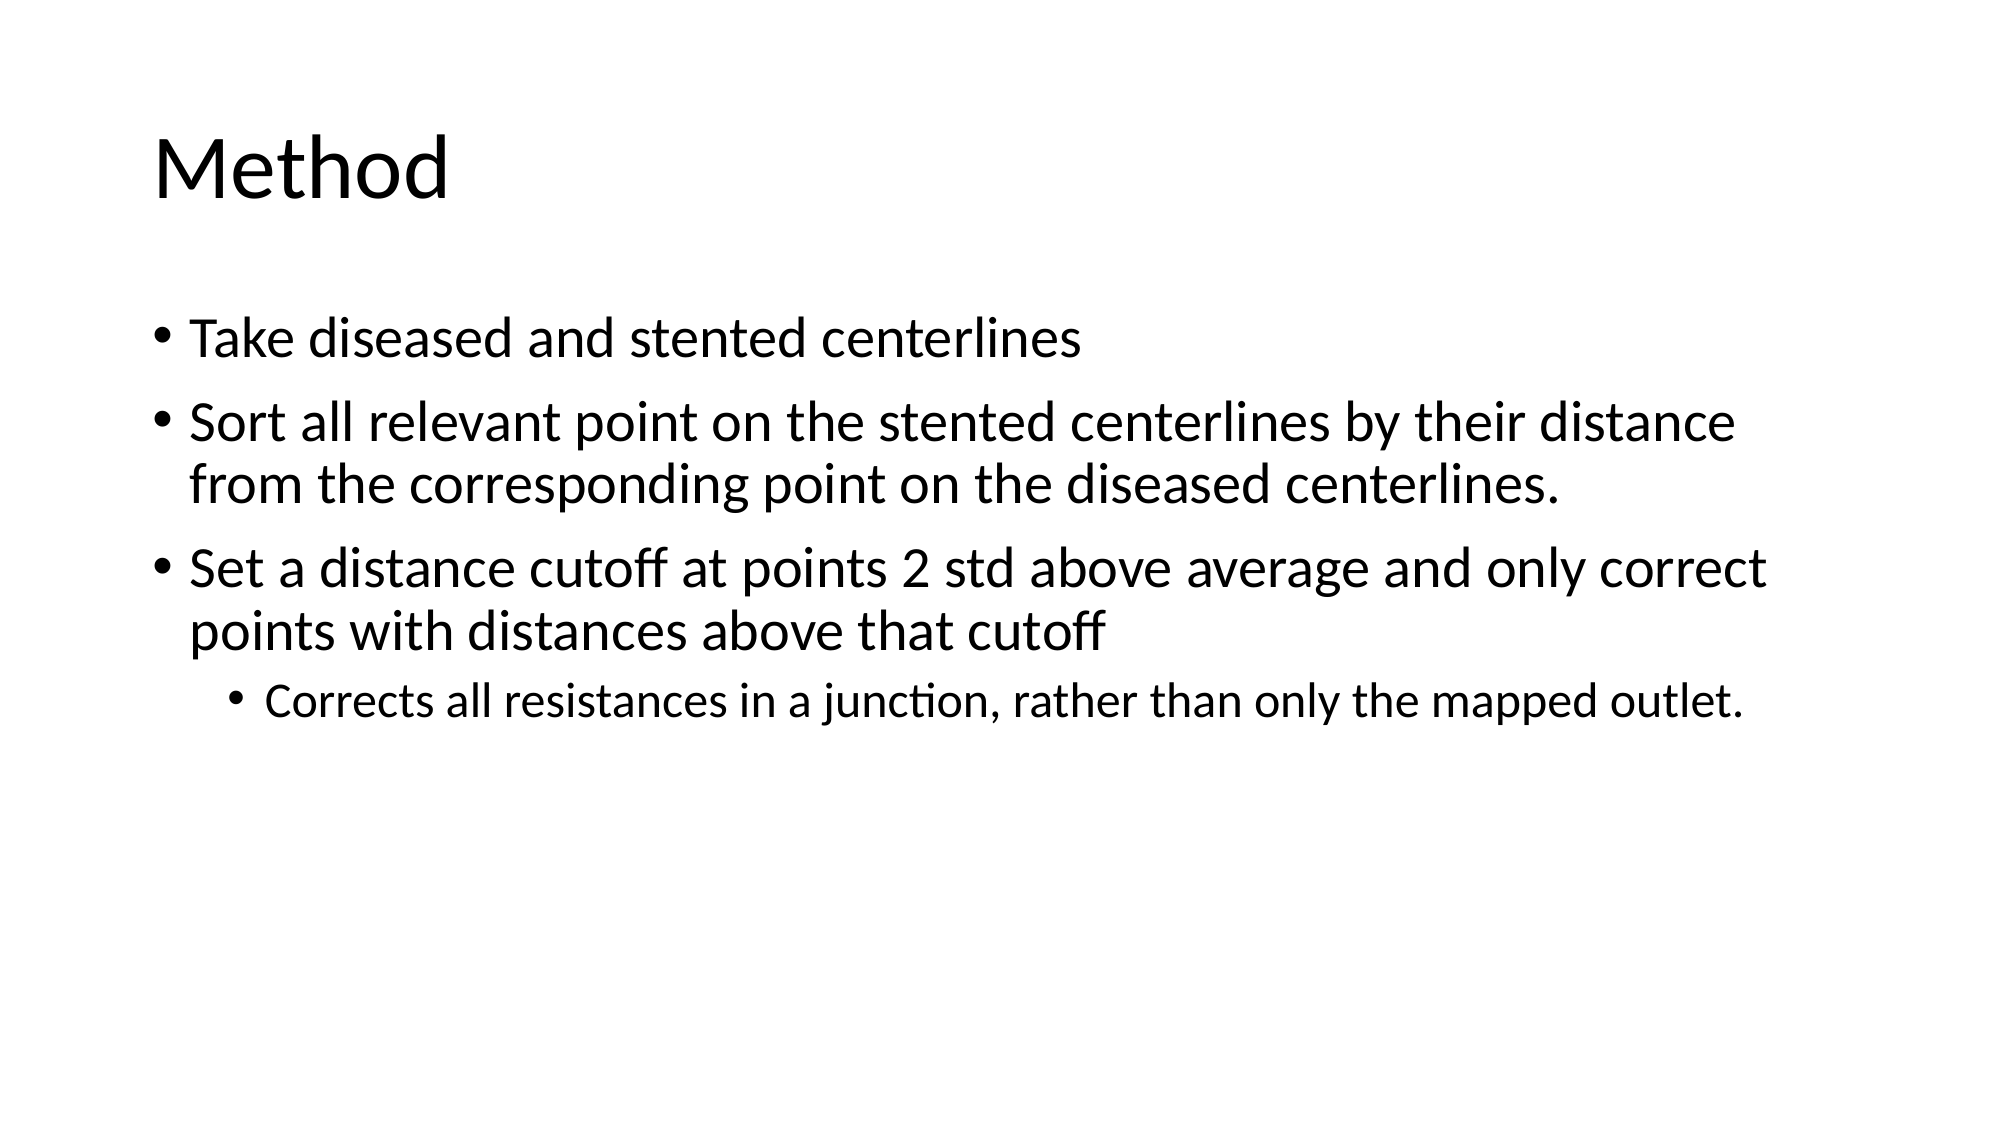

# Method
Take diseased and stented centerlines
Sort all relevant point on the stented centerlines by their distance from the corresponding point on the diseased centerlines.
Set a distance cutoff at points 2 std above average and only correct points with distances above that cutoff
Corrects all resistances in a junction, rather than only the mapped outlet.